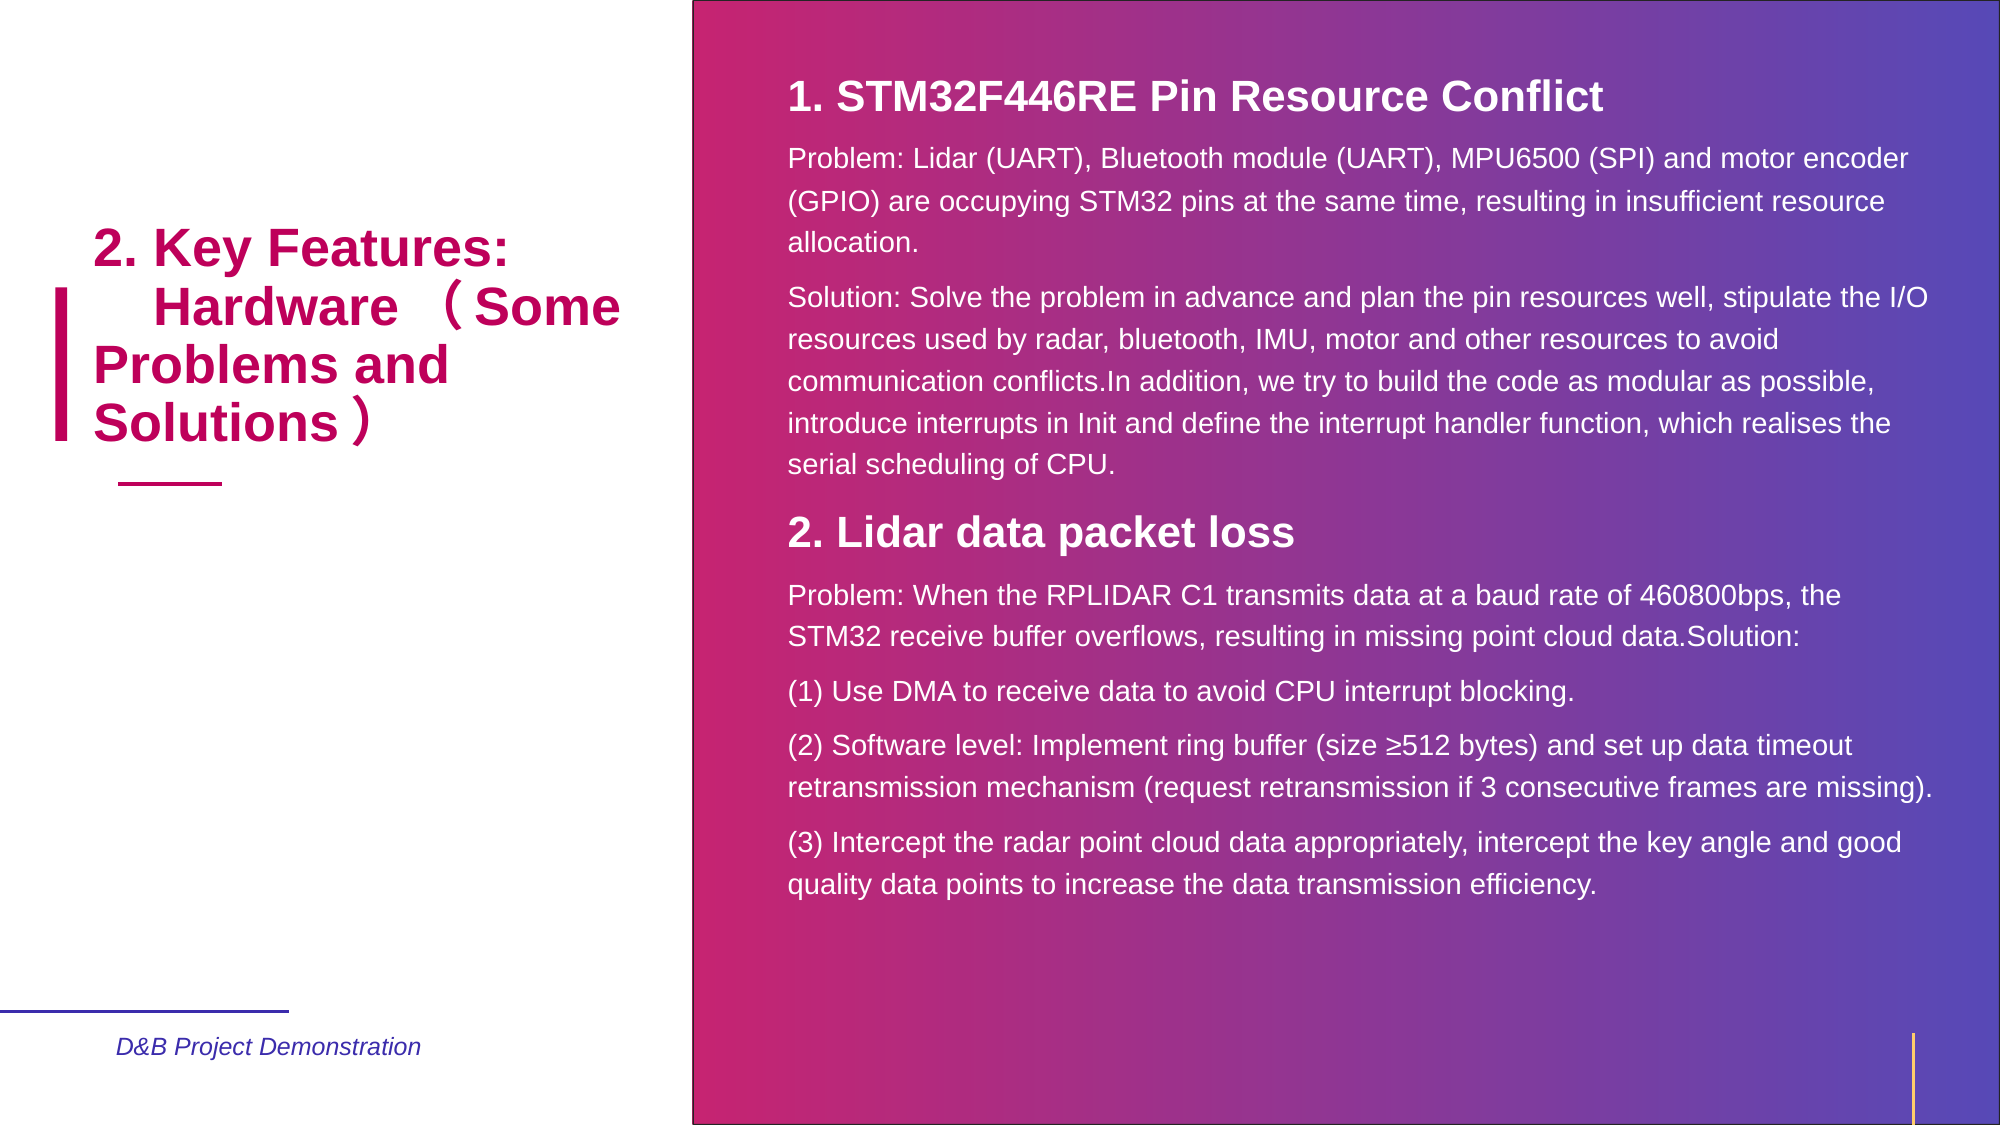

1. STM32F446RE Pin Resource Conflict
Problem: Lidar (UART), Bluetooth module (UART), MPU6500 (SPI) and motor encoder (GPIO) are occupying STM32 pins at the same time, resulting in insufficient resource allocation.
Solution: Solve the problem in advance and plan the pin resources well, stipulate the I/O resources used by radar, bluetooth, IMU, motor and other resources to avoid communication conflicts.In addition, we try to build the code as modular as possible, introduce interrupts in Init and define the interrupt handler function, which realises the serial scheduling of CPU.
2. Lidar data packet loss
Problem: When the RPLIDAR C1 transmits data at a baud rate of 460800bps, the STM32 receive buffer overflows, resulting in missing point cloud data.Solution:
(1) Use DMA to receive data to avoid CPU interrupt blocking.
(2) Software level: Implement ring buffer (size ≥512 bytes) and set up data timeout retransmission mechanism (request retransmission if 3 consecutive frames are missing).
(3) Intercept the radar point cloud data appropriately, intercept the key angle and good quality data points to increase the data transmission efficiency.

# 2. Key Features: Hardware（Some Problems and Solutions）
D&B Project Demonstration
8